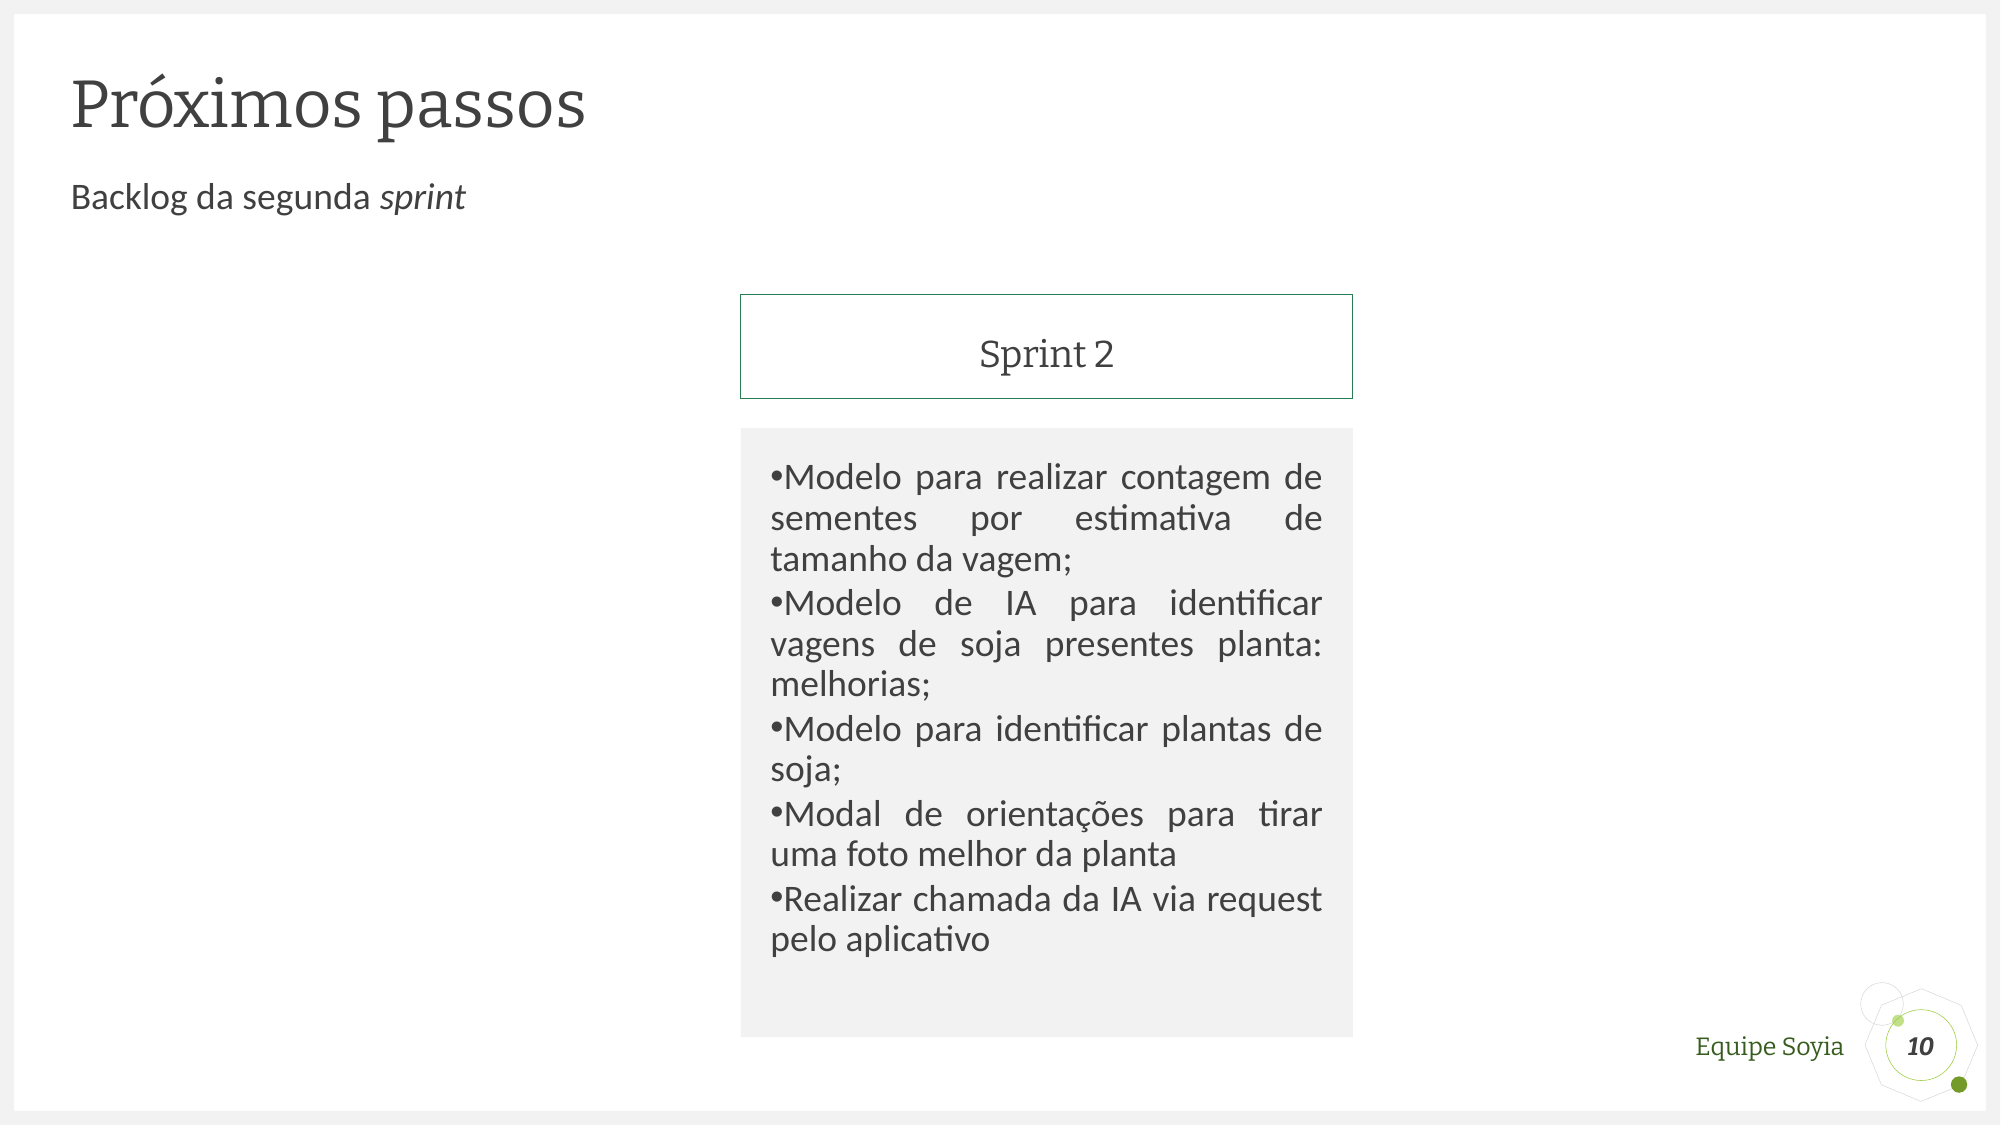

# Próximos passos
Backlog da segunda sprint
Sprint 2
Modelo para realizar contagem de sementes por estimativa de tamanho da vagem;
Modelo de IA para identificar vagens de soja presentes planta: melhorias;
Modelo para identificar plantas de soja;
Modal de orientações para tirar uma foto melhor da planta
Realizar chamada da IA via request pelo aplicativo
10